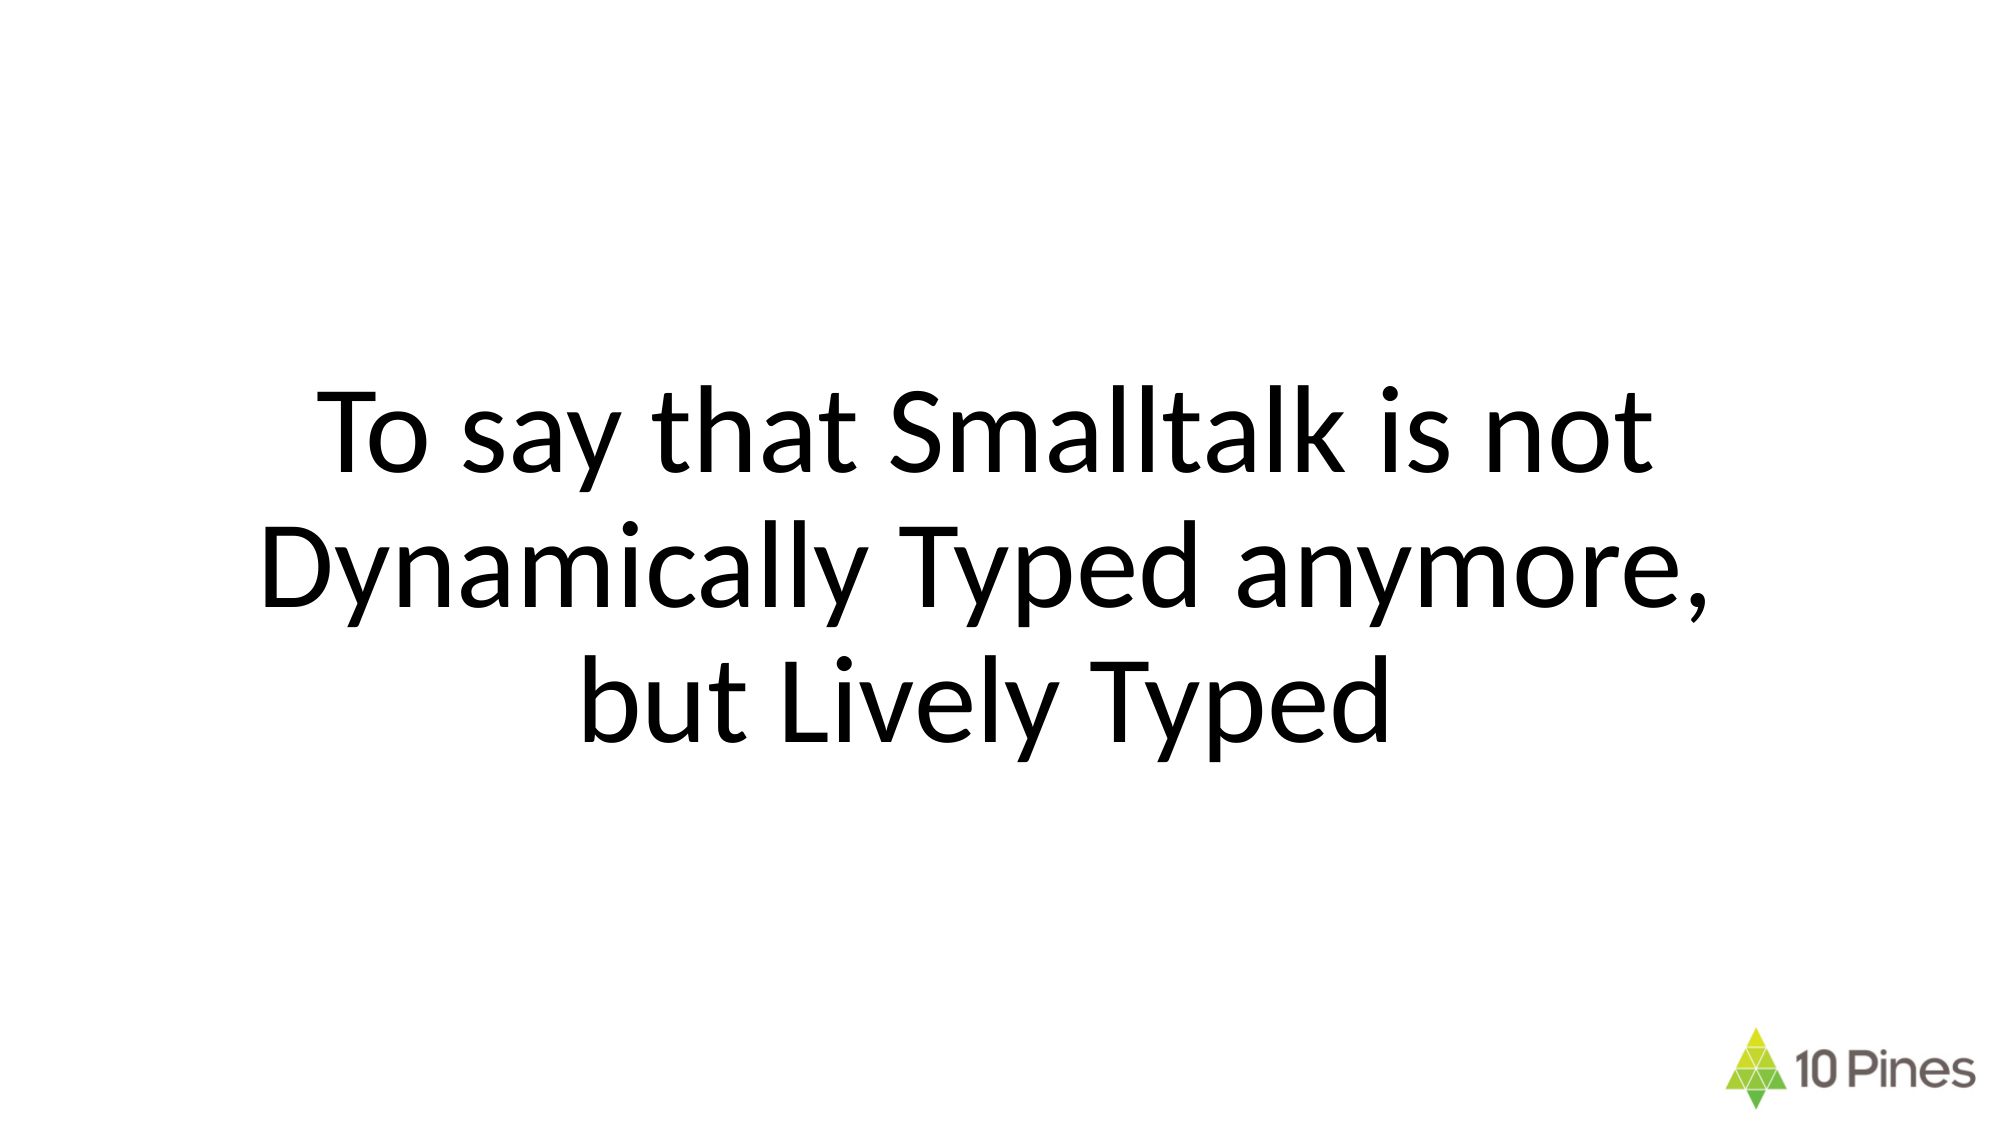

# To say that Smalltalk is not Dynamically Typed anymore, but Lively Typed